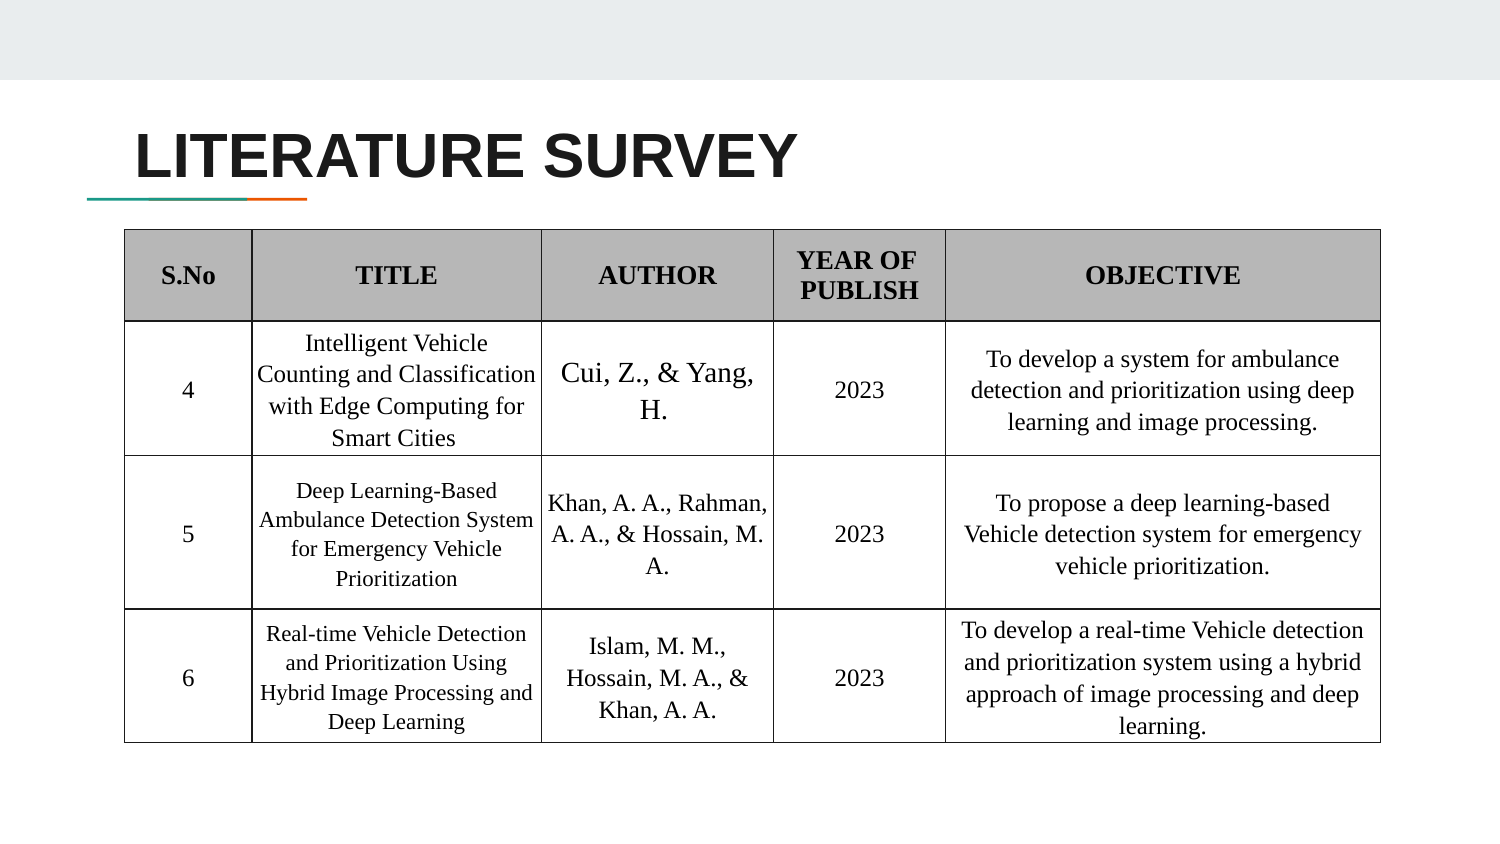

# LITERATURE SURVEY

| S.No | TITLE | AUTHOR | YEAR OF PUBLISH | OBJECTIVE |
| --- | --- | --- | --- | --- |
| 4 | Intelligent Vehicle Counting and Classification with Edge Computing for Smart Cities | Cui, Z., & Yang, H. | 2023 | To develop a system for ambulance detection and prioritization using deep learning and image processing. |
| 5 | Deep Learning-Based Ambulance Detection System for Emergency Vehicle Prioritization | Khan, A. A., Rahman, A. A., & Hossain, M. A. | 2023 | To propose a deep learning-based Vehicle detection system for emergency vehicle prioritization. |
| 6 | Real-time Vehicle Detection and Prioritization Using Hybrid Image Processing and Deep Learning | Islam, M. M., Hossain, M. A., & Khan, A. A. | 2023 | To develop a real-time Vehicle detection and prioritization system using a hybrid approach of image processing and deep learning. |